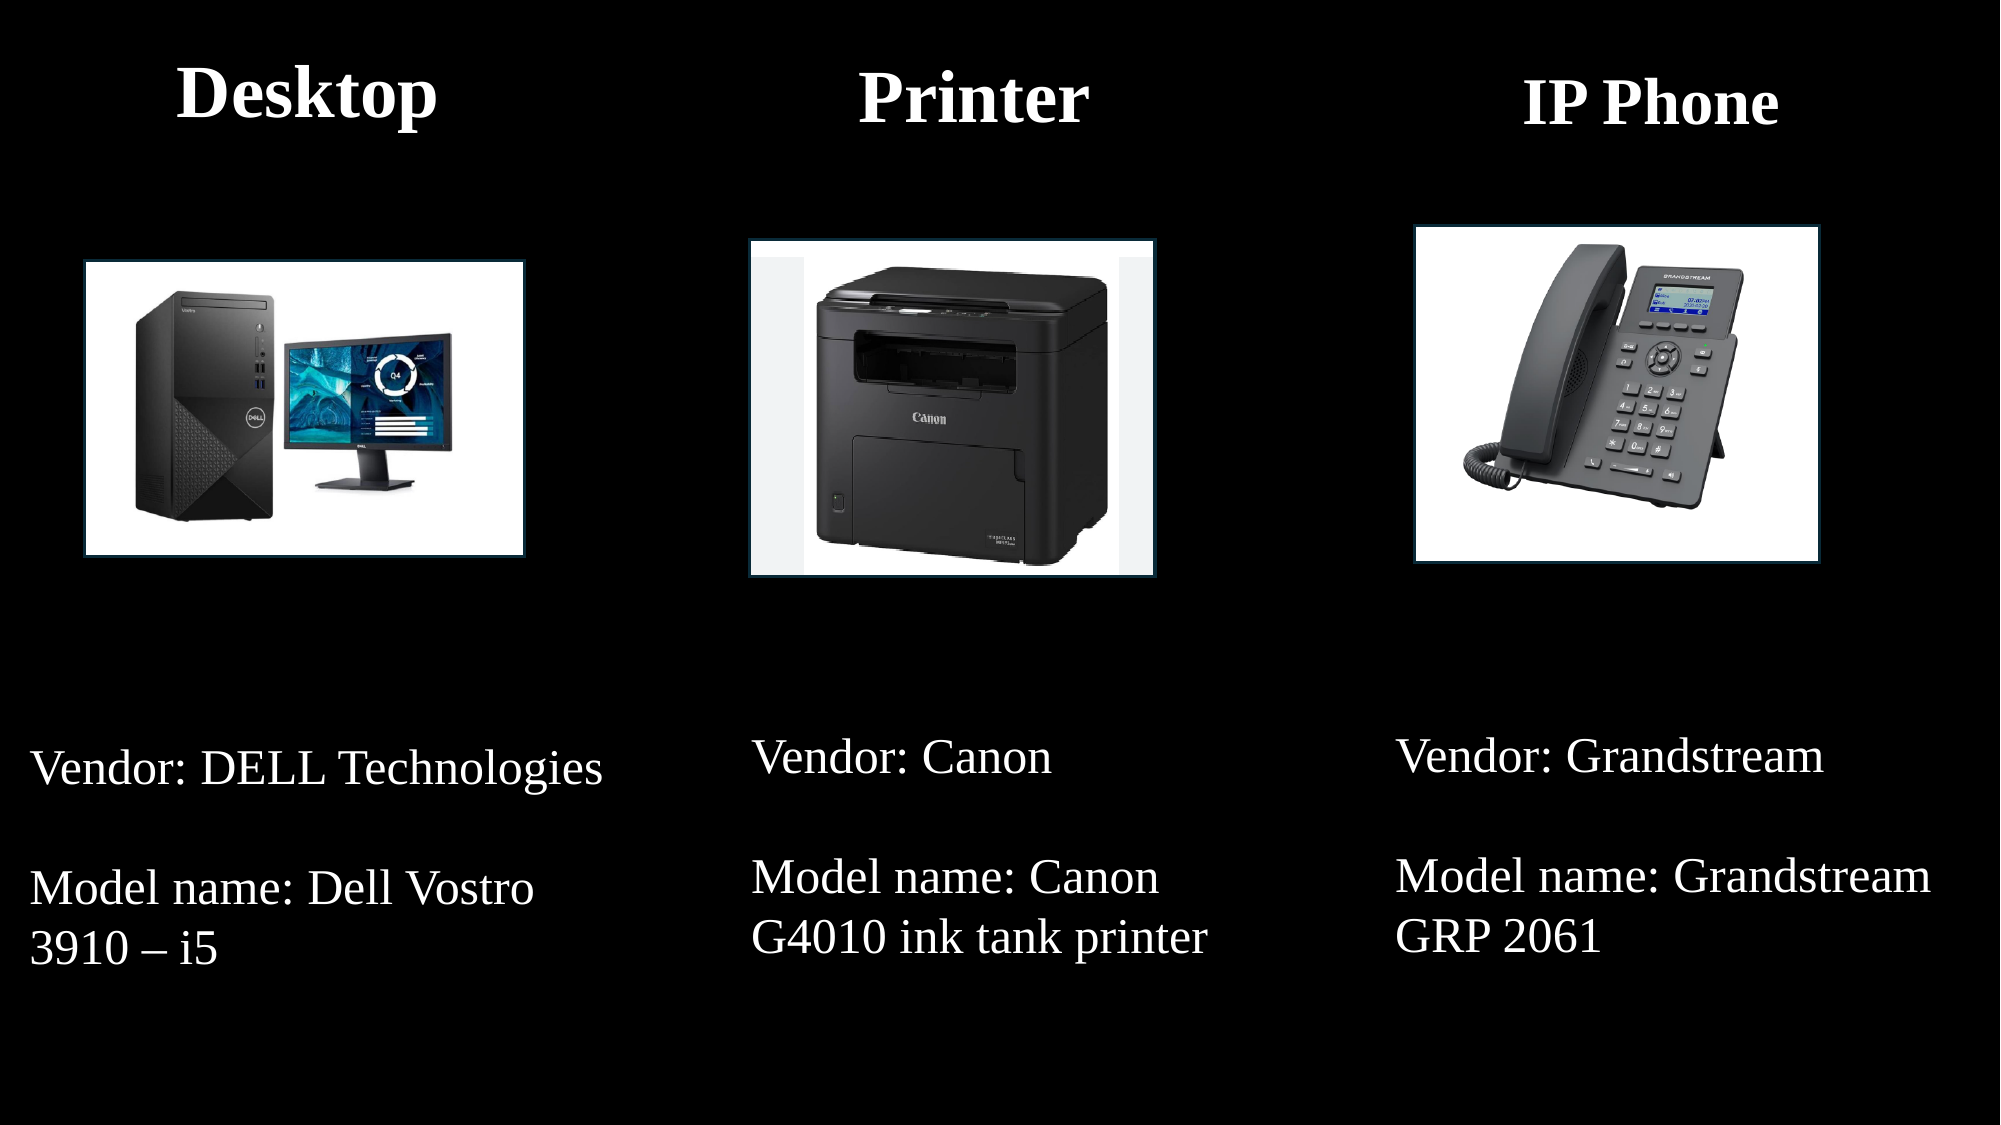

|  |  |  |
| --- | --- | --- |
Desktop
Printer
IP Phone

Vendor: Grandstream

Model name: Grandstream GRP 2061
Vendor: Canon

Model name: Canon G4010 ink tank printer
Vendor: DELL Technologies

Model name: Dell Vostro 3910 – i5